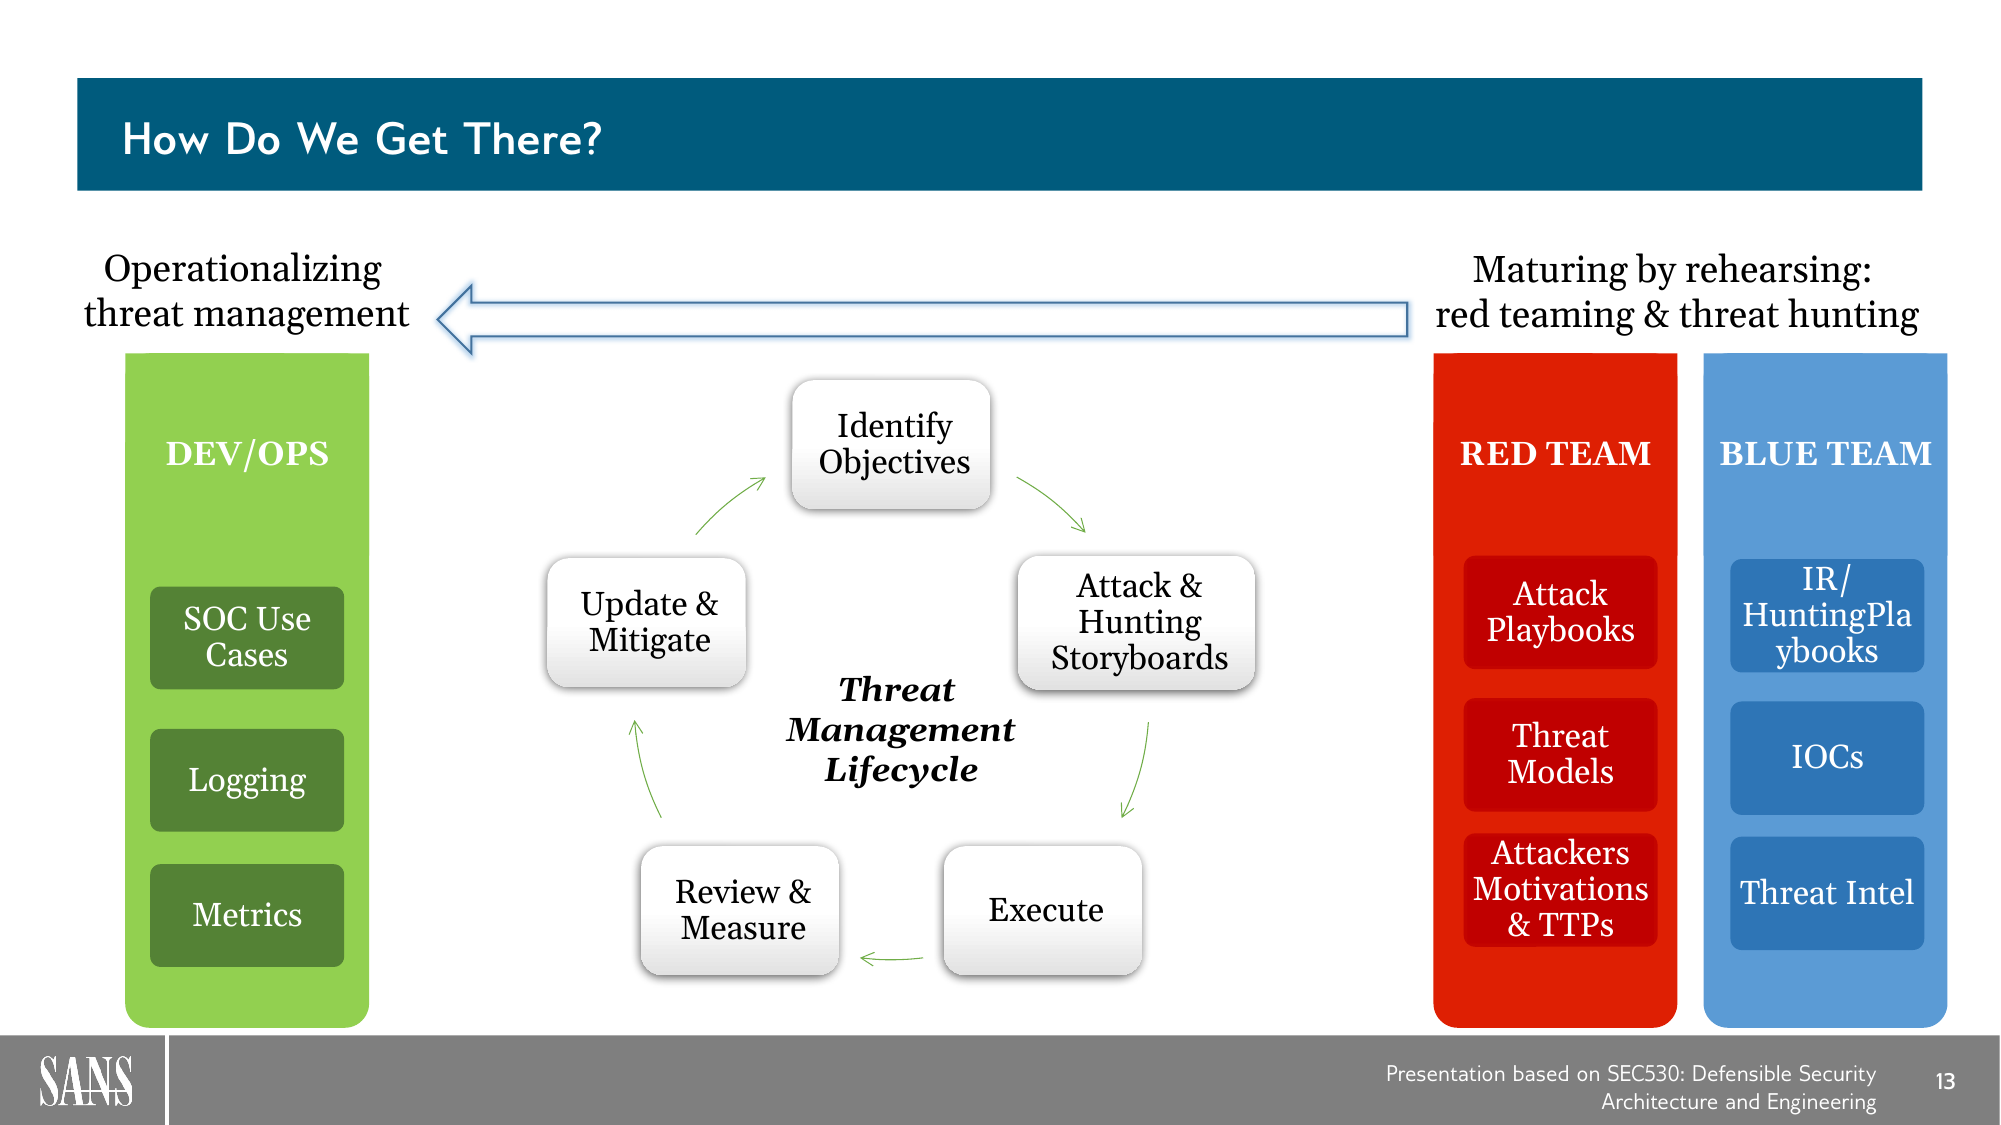

# How Do We Get There?

Operationalizing
threat management
Maturing by rehearsing:
red teaming & threat hunting

DEV/OPS

RED TEAM

BLUE TEAM
Identify Objectives
Attack & Hunting Storyboards
Execute
Review & Measure
Update & Mitigate

Attack Playbooks

IR/HuntingPlaybooks

SOC Use Cases
Threat
Management
Lifecycle

Threat Models

IOCs

Logging

Attackers Motivations & TTPs

Threat Intel

Metrics
13